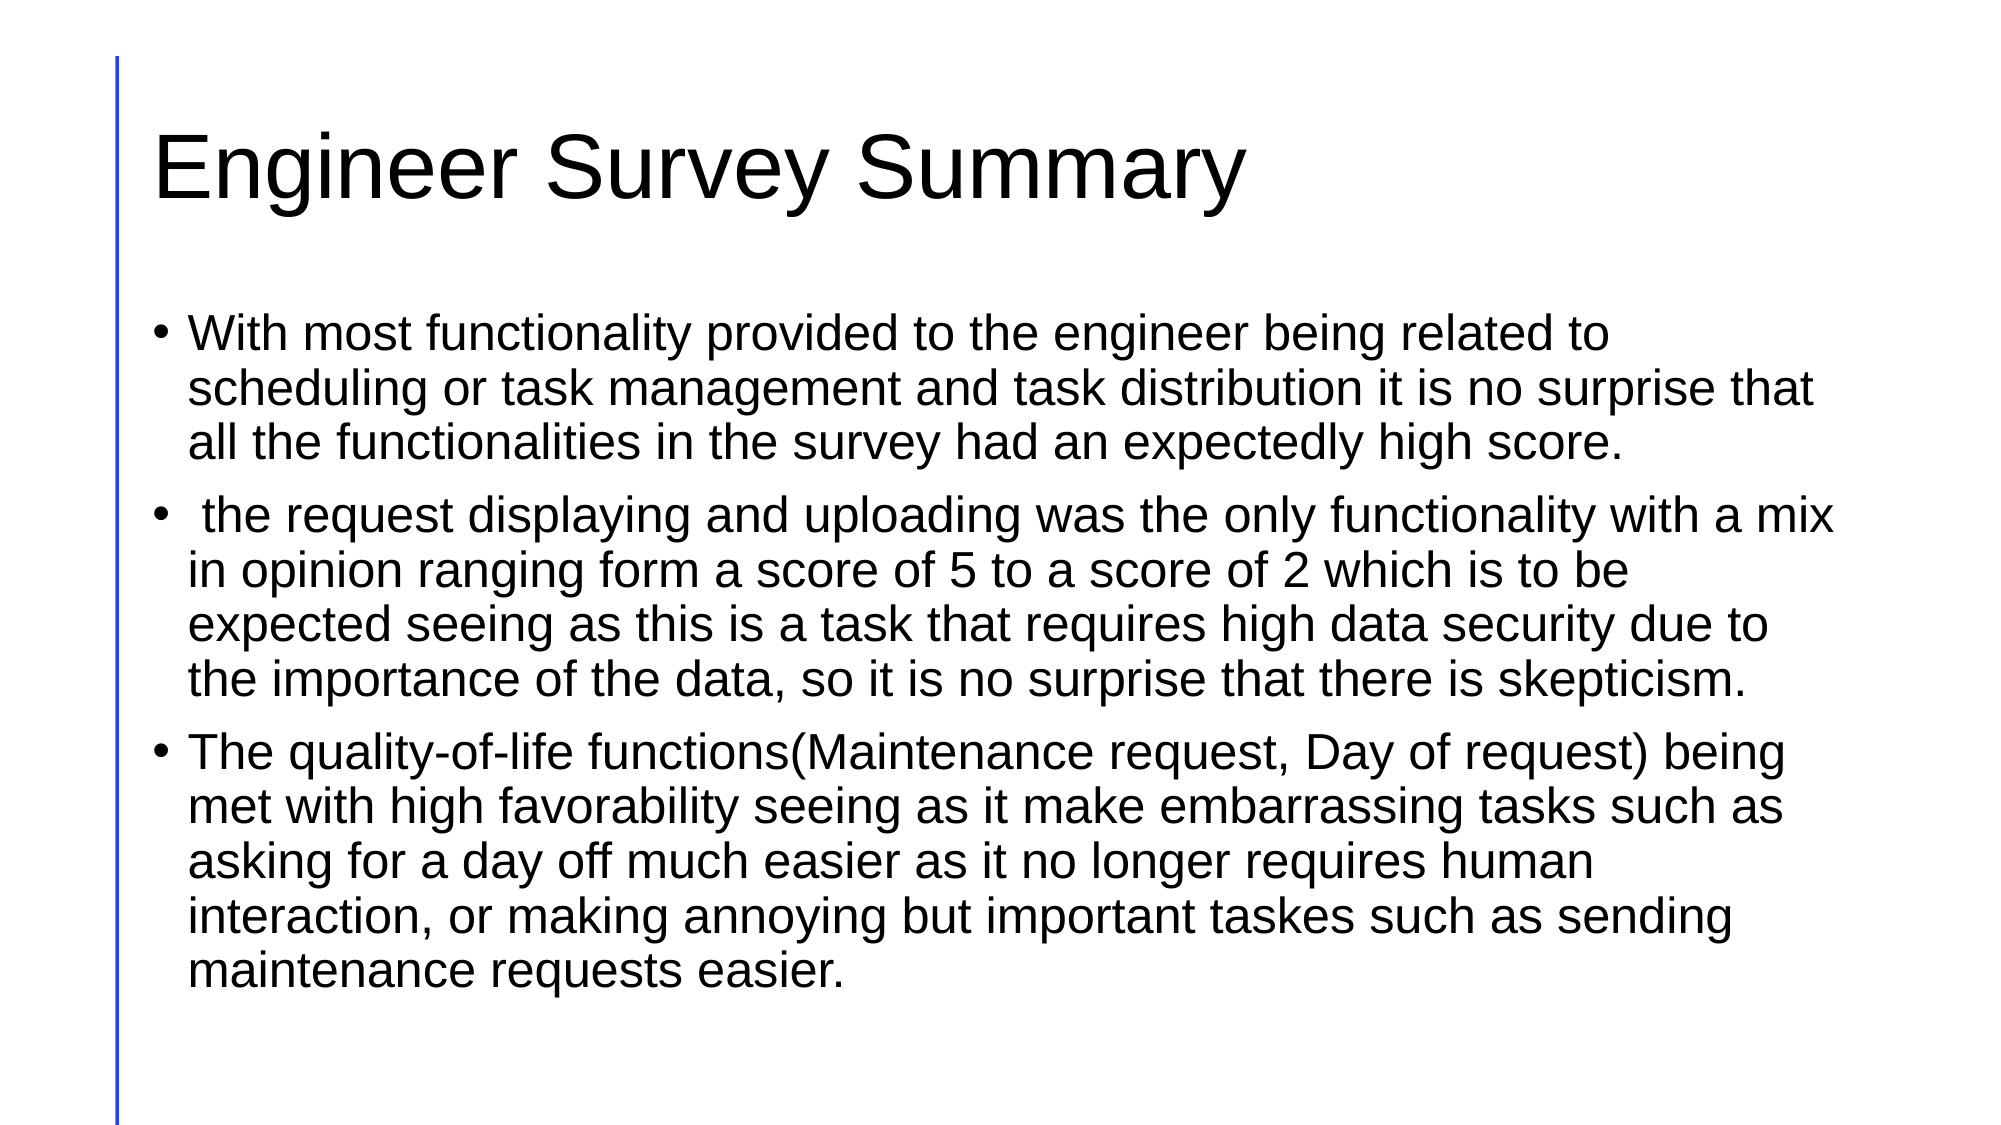

# Engineer Survey Summary
With most functionality provided to the engineer being related to scheduling or task management and task distribution it is no surprise that all the functionalities in the survey had an expectedly high score.
 the request displaying and uploading was the only functionality with a mix in opinion ranging form a score of 5 to a score of 2 which is to be expected seeing as this is a task that requires high data security due to the importance of the data, so it is no surprise that there is skepticism.
The quality-of-life functions(Maintenance request, Day of request) being met with high favorability seeing as it make embarrassing tasks such as asking for a day off much easier as it no longer requires human interaction, or making annoying but important taskes such as sending maintenance requests easier.